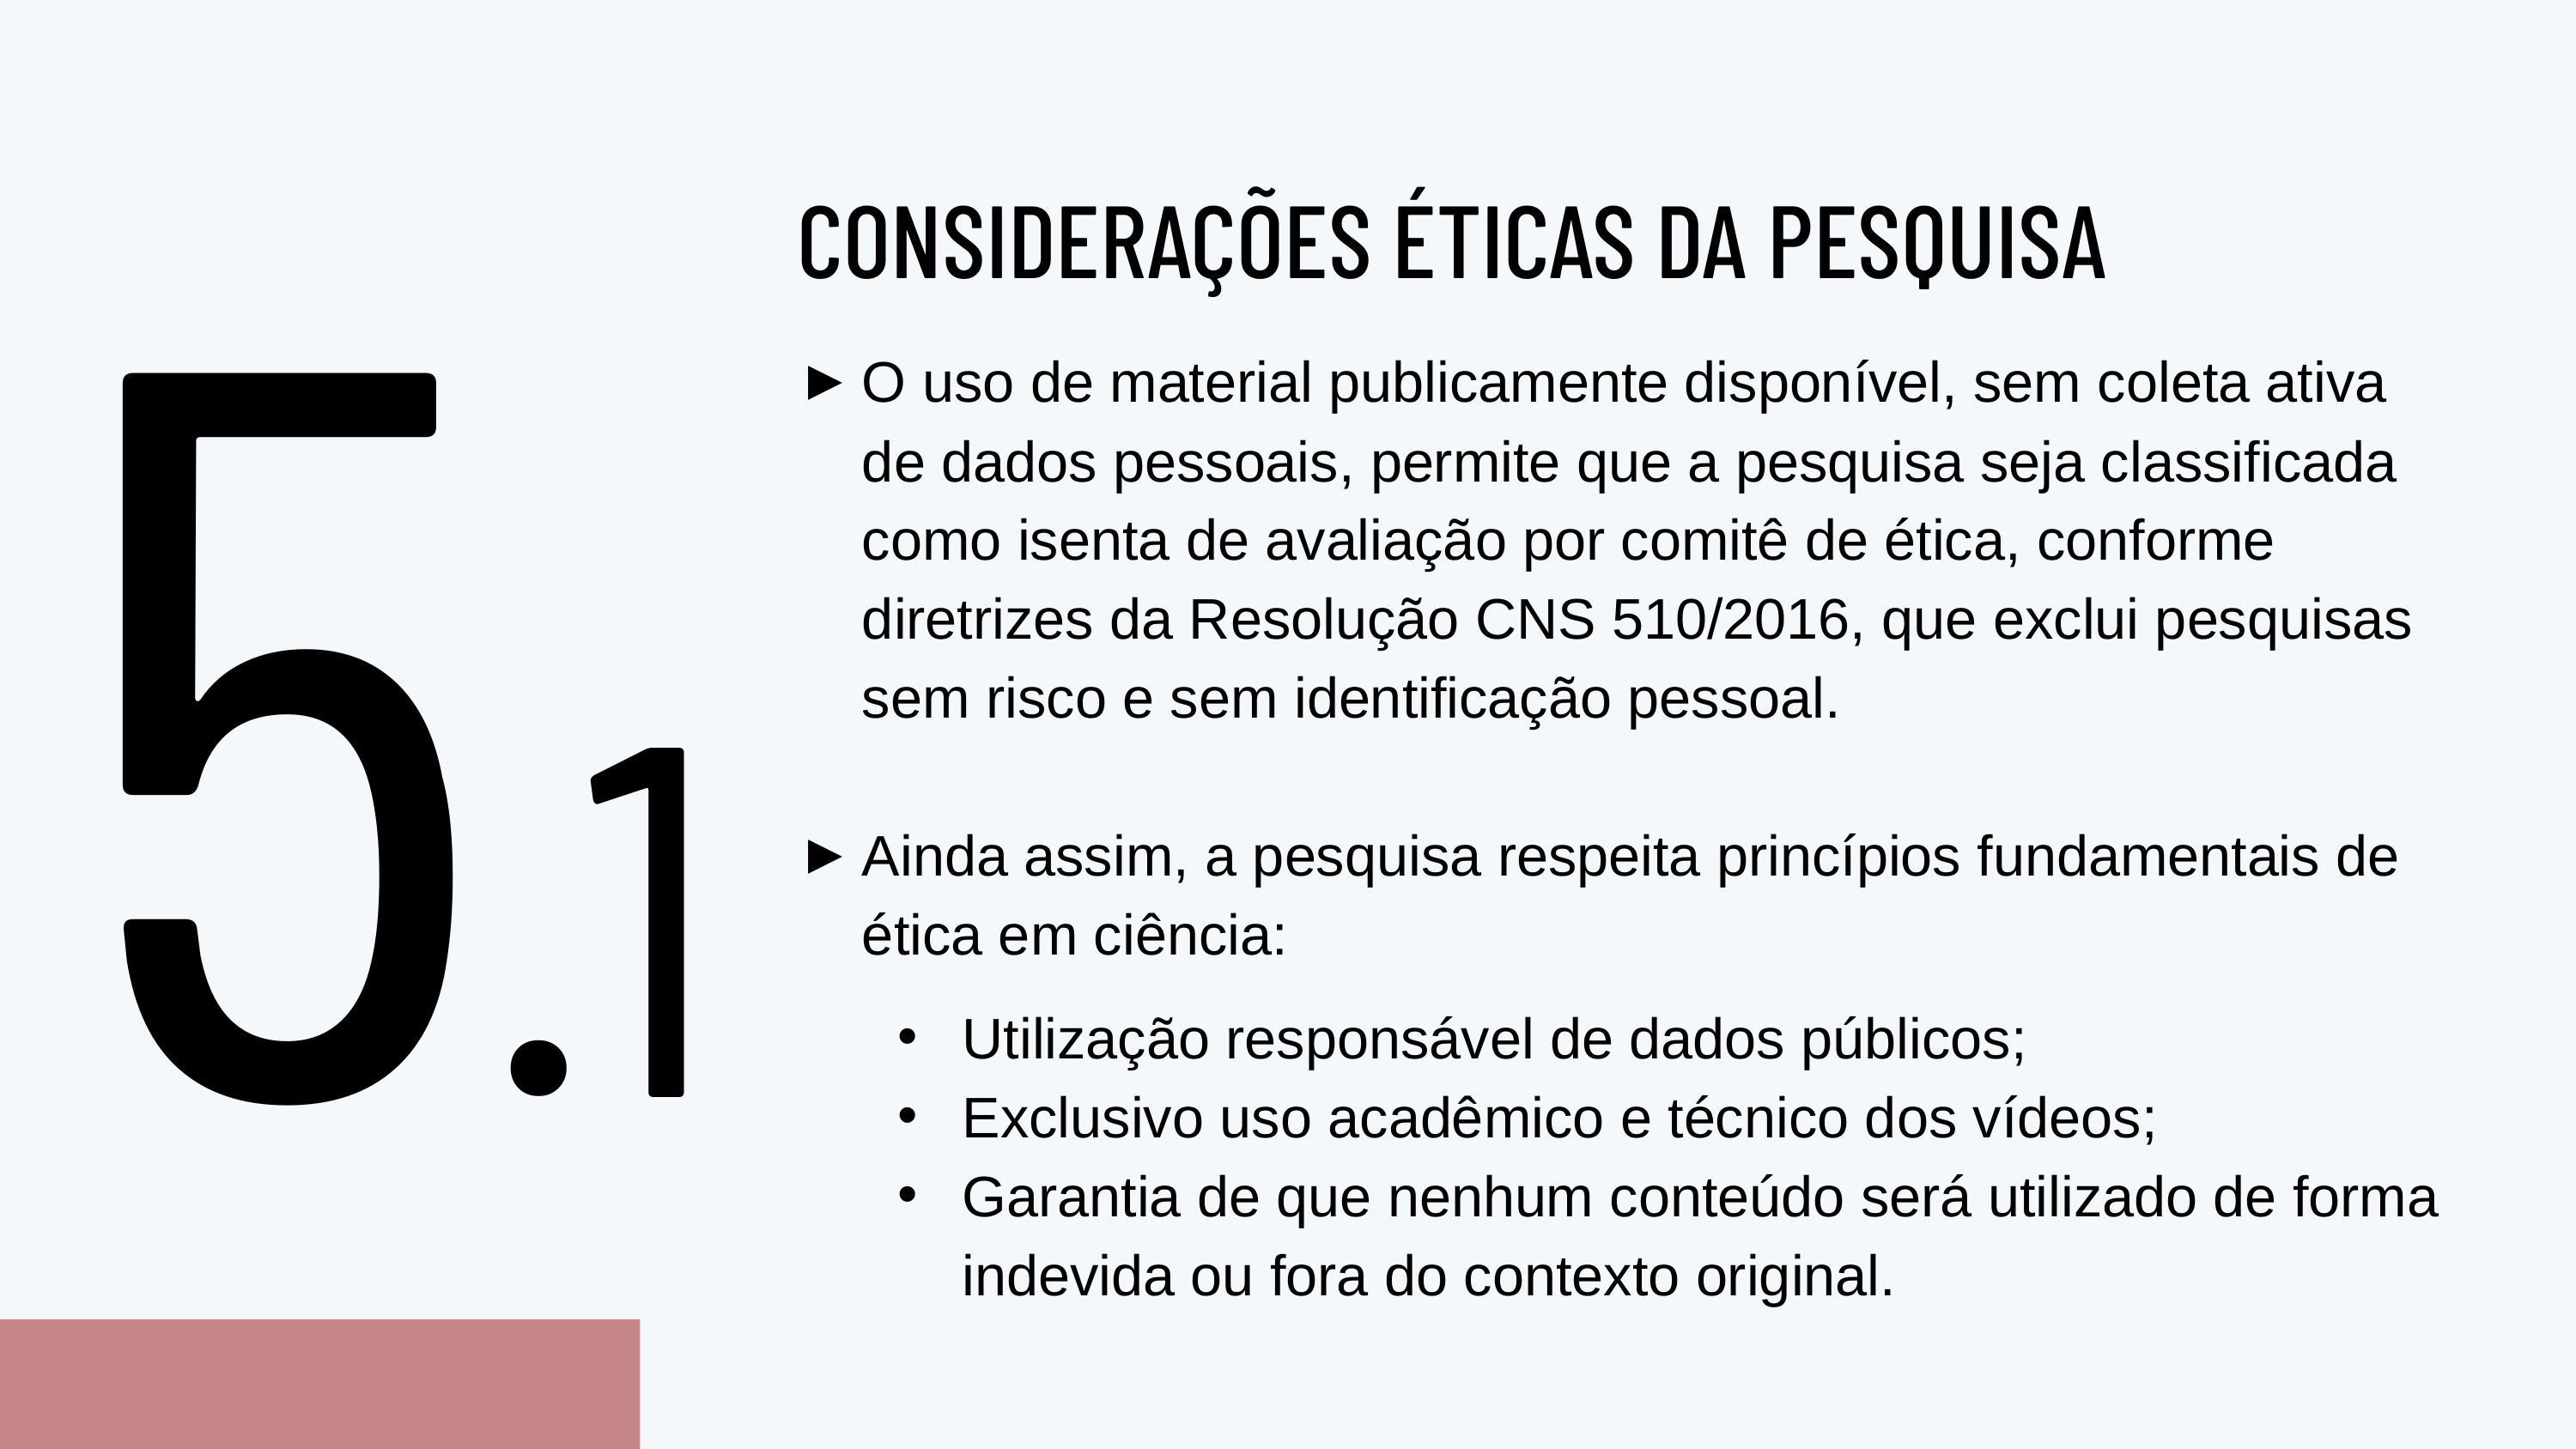

5.1
CONSIDERAÇÕES ÉTICAS DA PESQUISA
O uso de material publicamente disponível, sem coleta ativa de dados pessoais, permite que a pesquisa seja classificada como isenta de avaliação por comitê de ética, conforme diretrizes da Resolução CNS 510/2016, que exclui pesquisas sem risco e sem identificação pessoal.

Ainda assim, a pesquisa respeita princípios fundamentais de ética em ciência:

Utilização responsável de dados públicos;
Exclusivo uso acadêmico e técnico dos vídeos;
Garantia de que nenhum conteúdo será utilizado de forma indevida ou fora do contexto original.